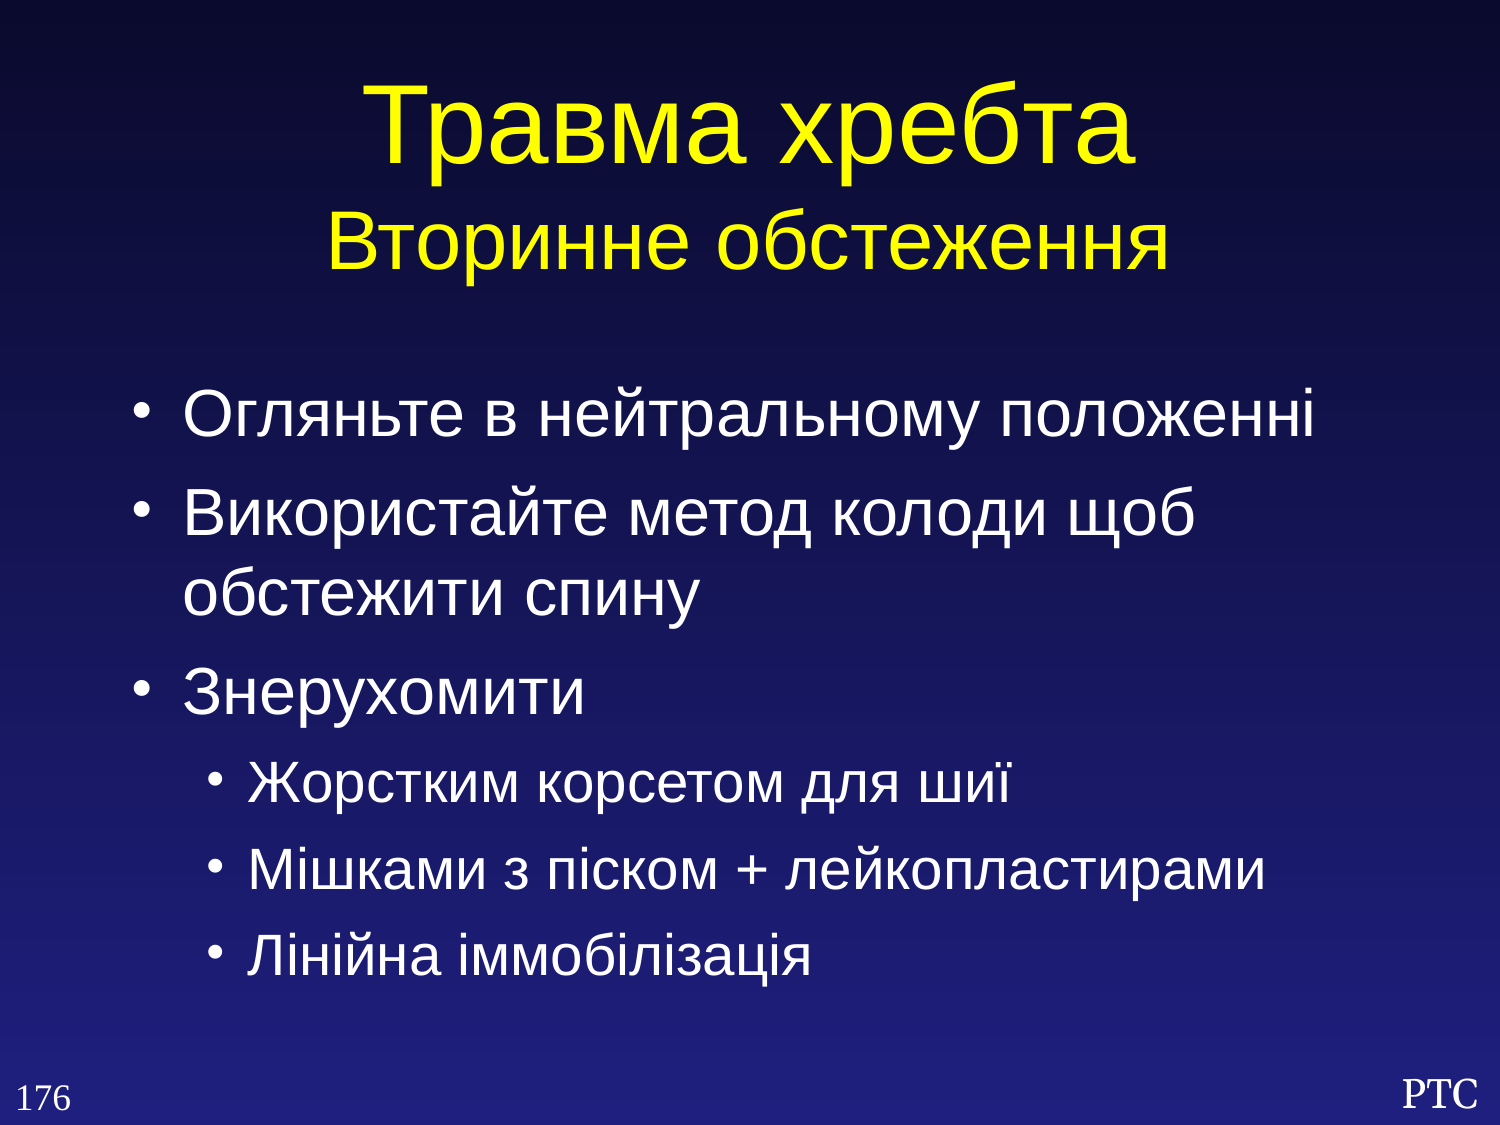

Травма хребта
Вторинне обстеження
Огляньте в нейтральному положенні
Використайте метод колоди щоб обстежити спину
Знерухомити
Жорстким корсетом для шиї
Мішками з піском + лейкопластирами
Лінійна іммобілізація
176